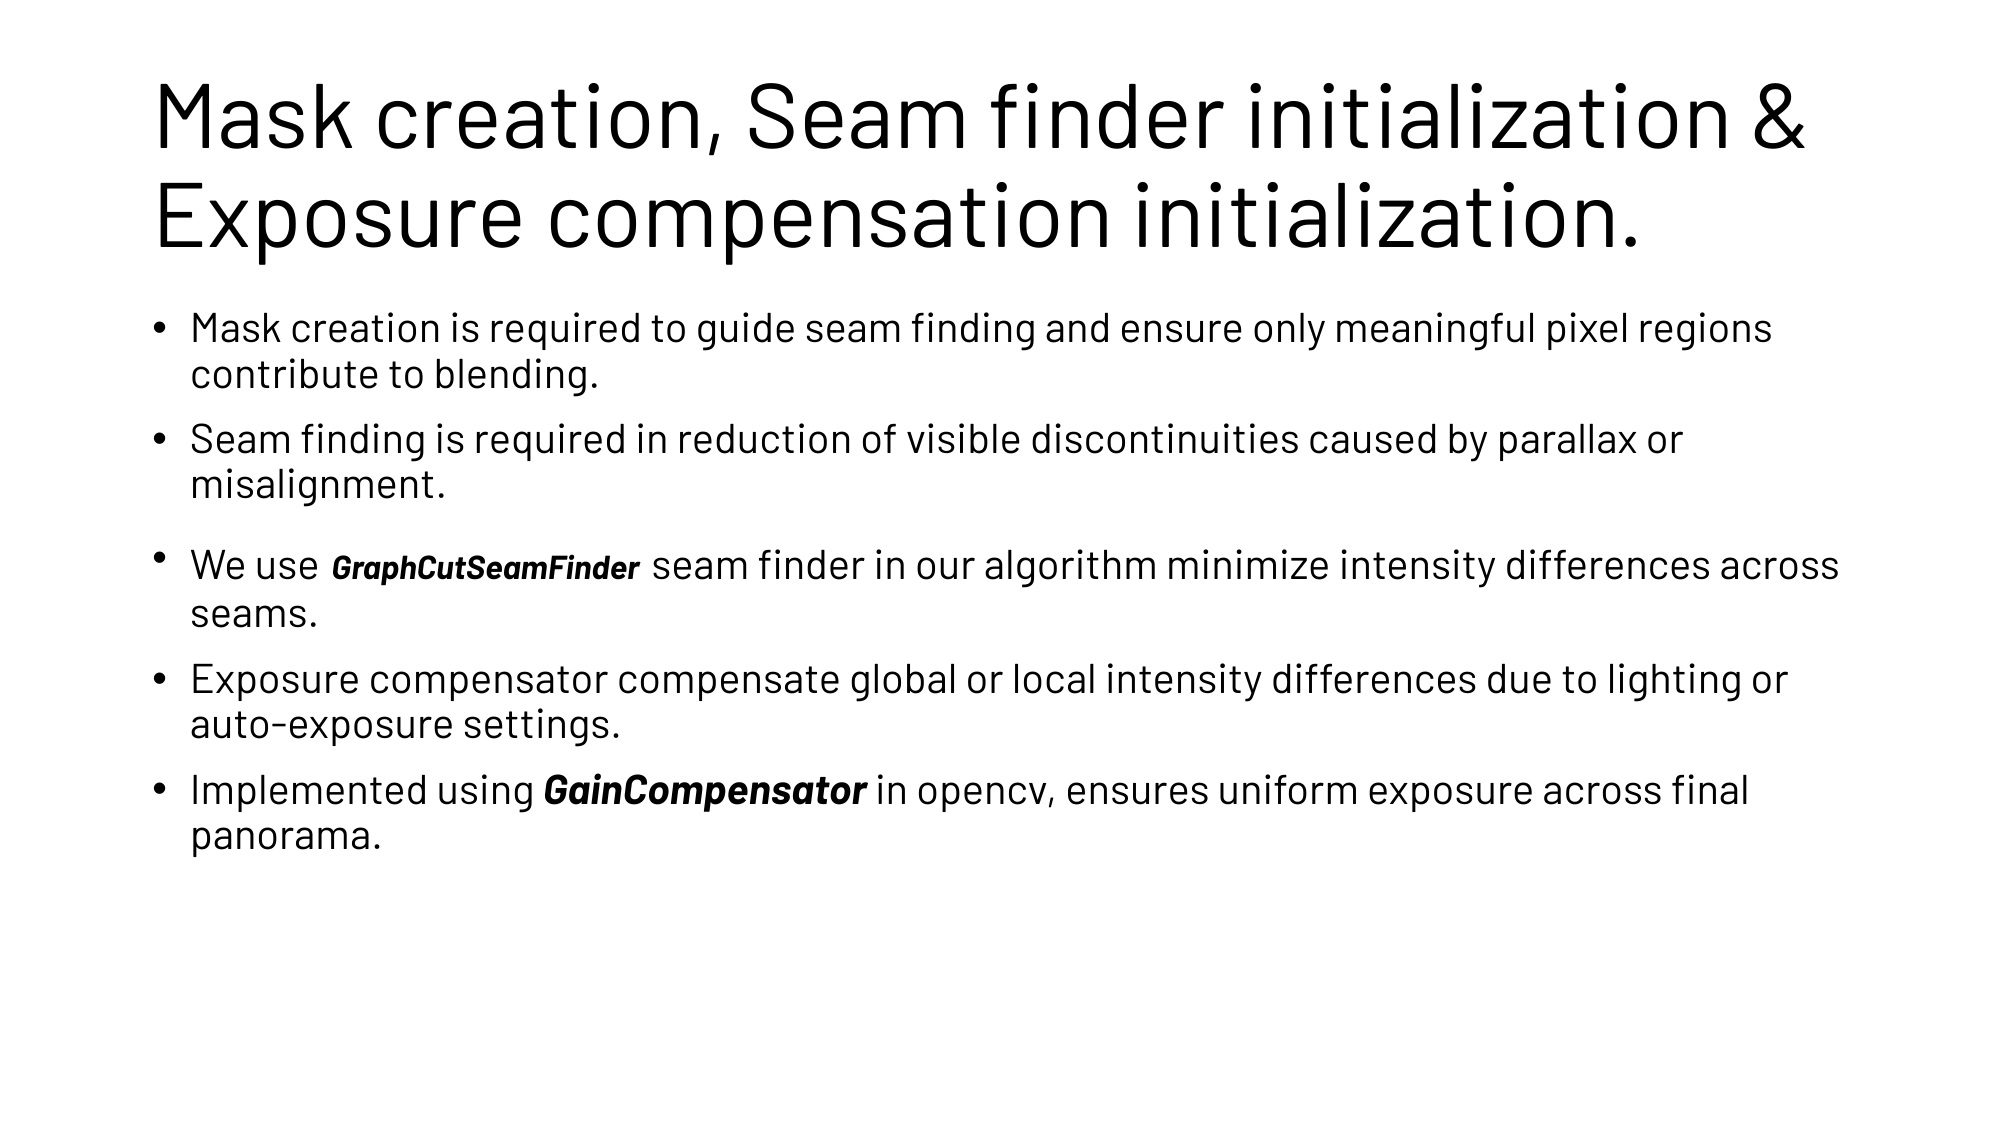

# Mask creation, Seam finder initialization & Exposure compensation initialization.
Mask creation is required to guide seam finding and ensure only meaningful pixel regions contribute to blending.
Seam finding is required in reduction of visible discontinuities caused by parallax or misalignment.
We use GraphCutSeamFinder seam finder in our algorithm minimize intensity differences across seams.
Exposure compensator compensate global or local intensity differences due to lighting or auto-exposure settings.
Implemented using GainCompensator in opencv, ensures uniform exposure across final panorama.